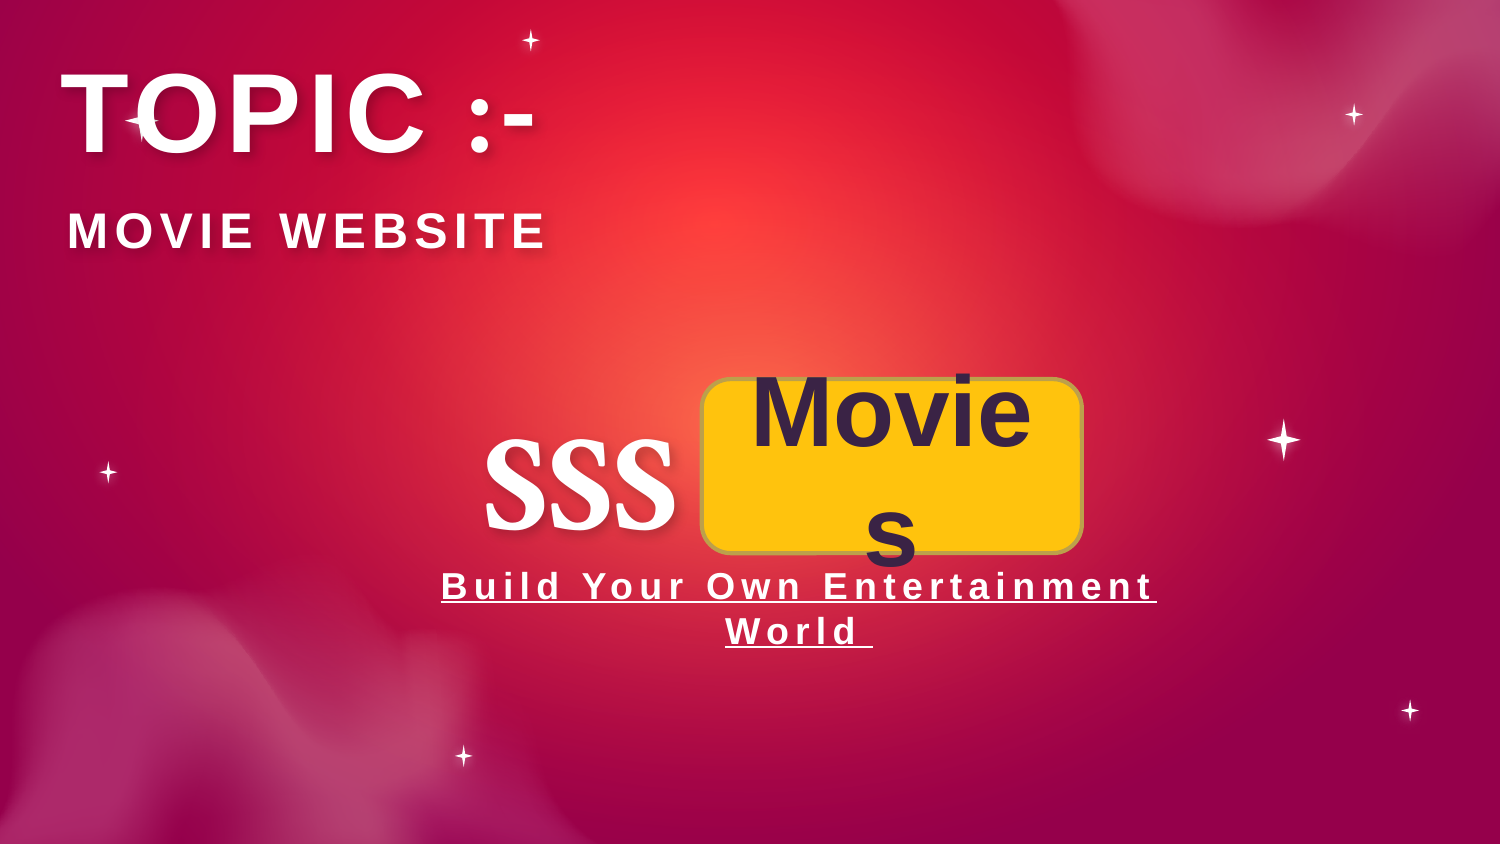

# TOPIC :-
MOVIE WEBSITE
SSS
Movies
Build Your Own Entertainment World